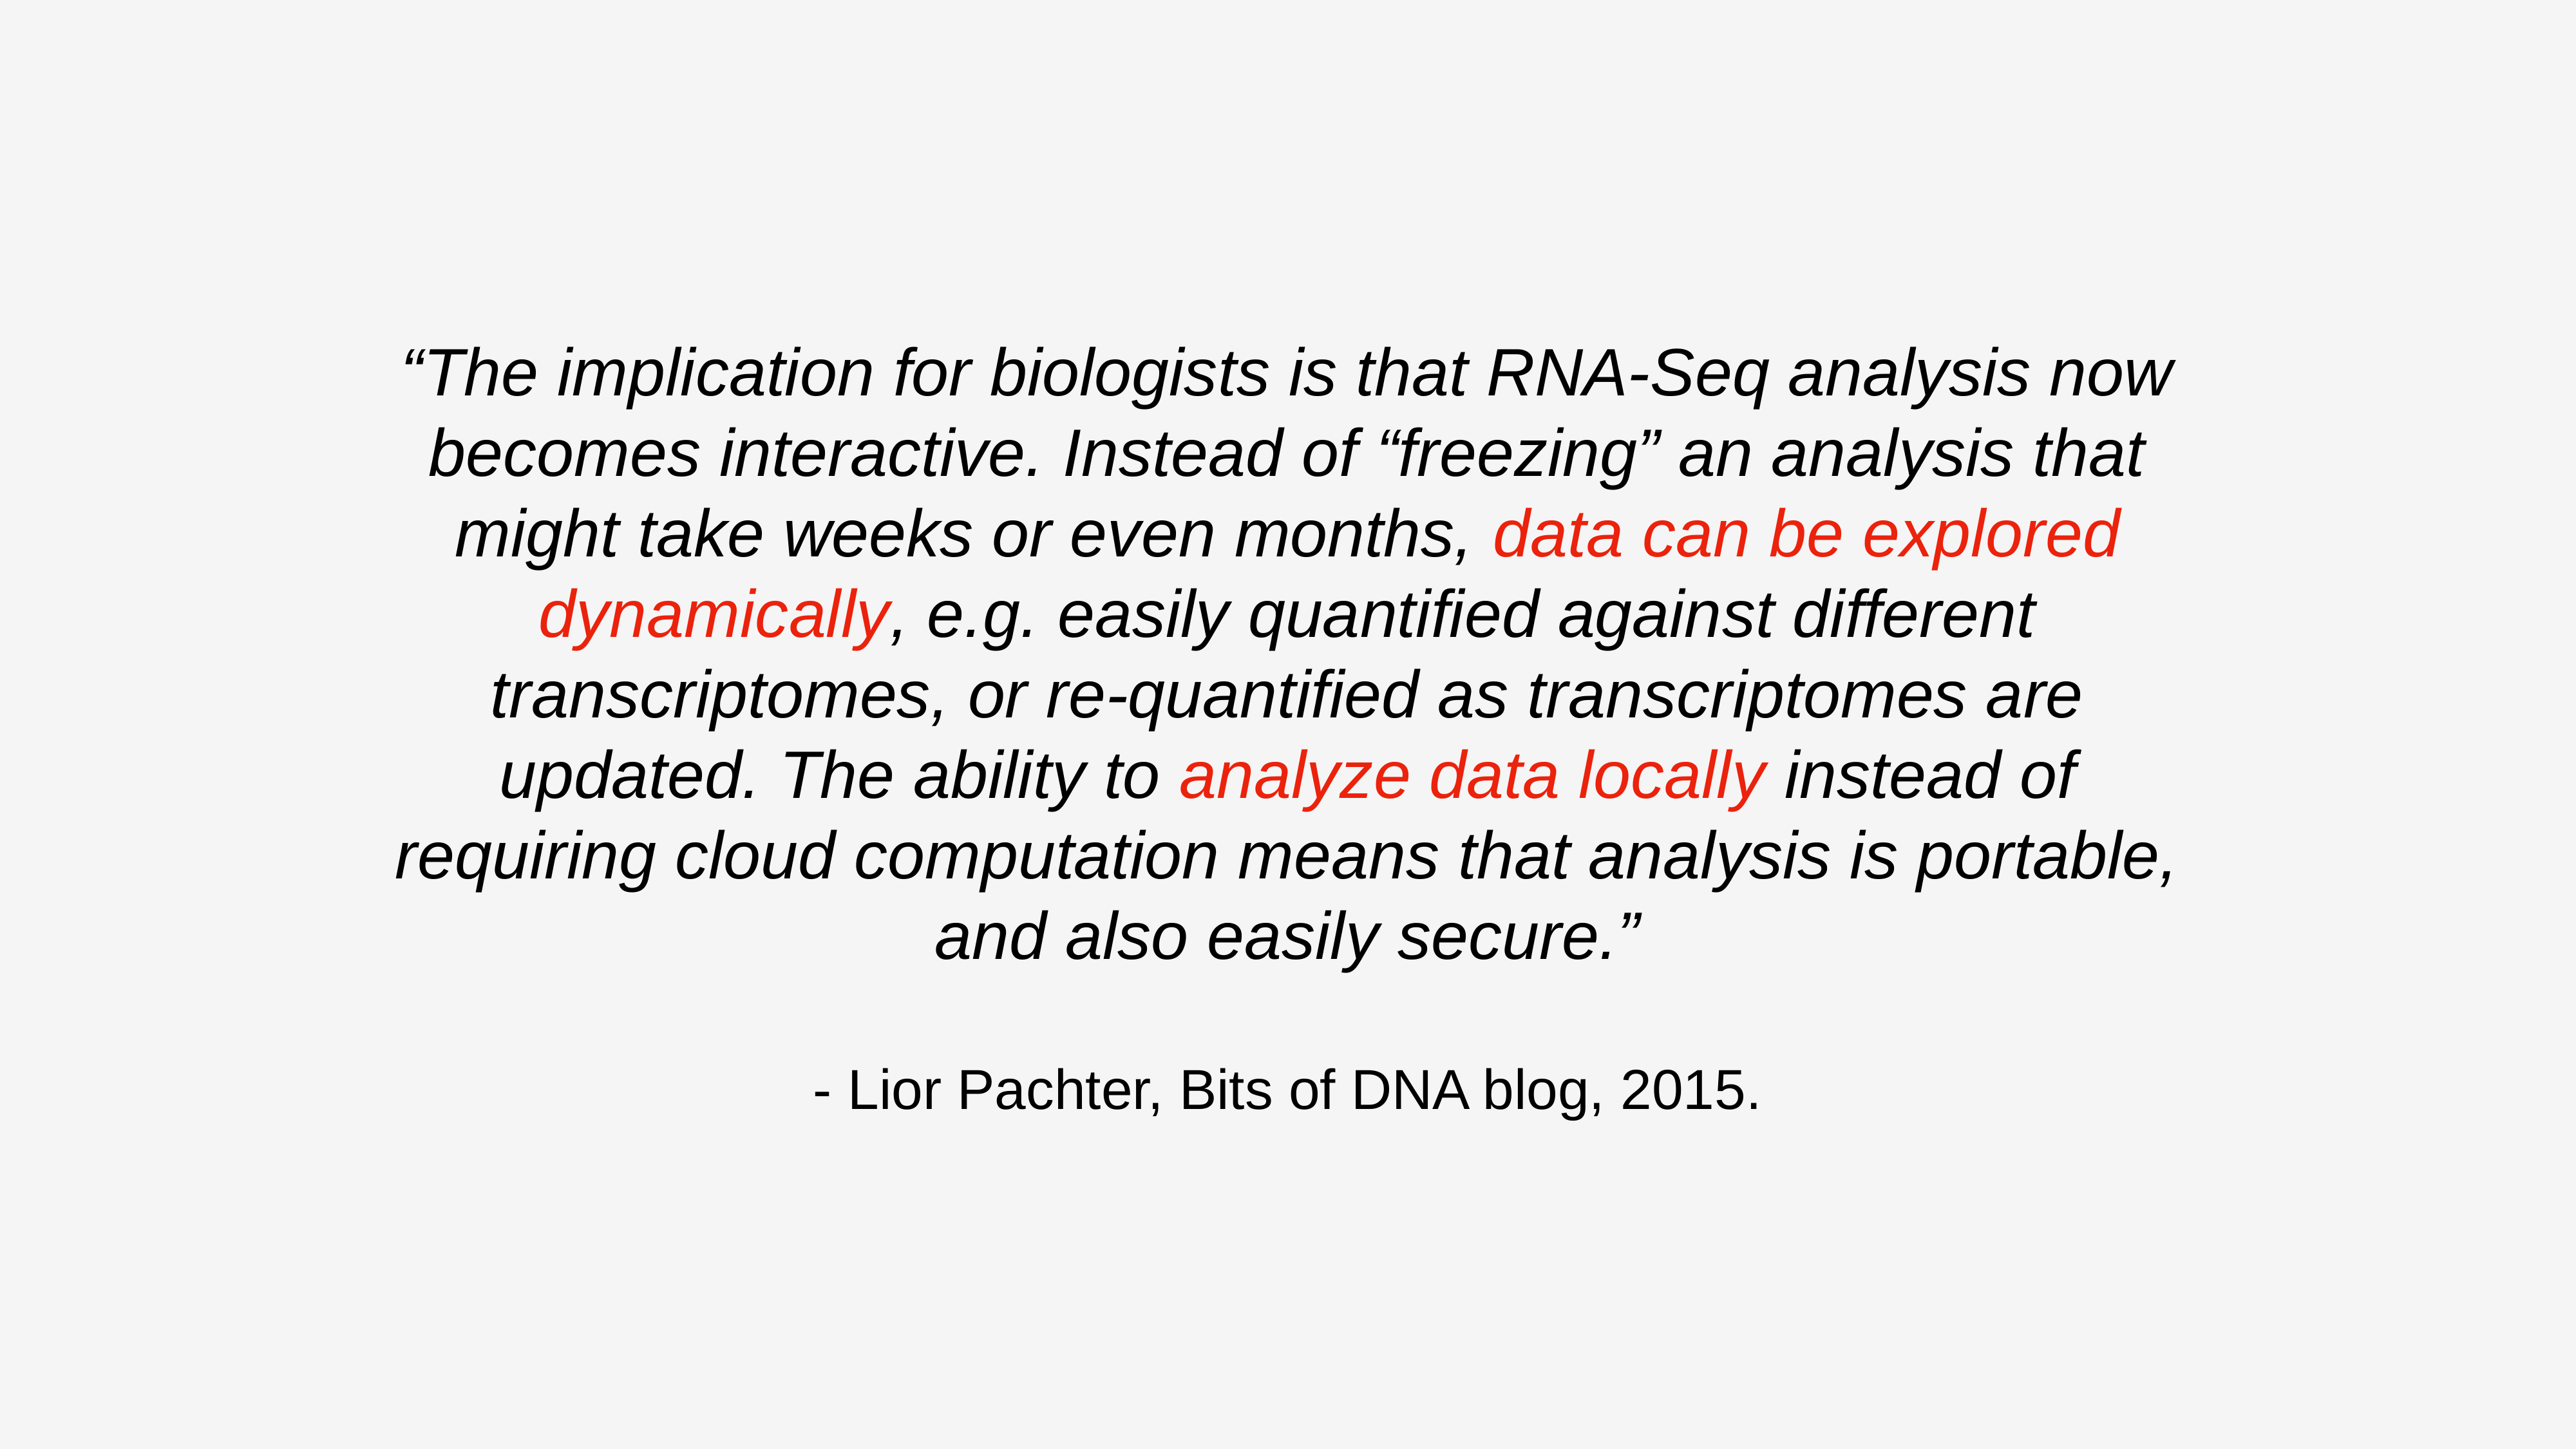

“The implication for biologists is that RNA-Seq analysis now becomes interactive. Instead of “freezing” an analysis that might take weeks or even months, data can be explored dynamically, e.g. easily quantified against different transcriptomes, or re-quantified as transcriptomes are updated. The ability to analyze data locally instead of requiring cloud computation means that analysis is portable, and also easily secure.”

- Lior Pachter, Bits of DNA blog, 2015.
“The implication for biologists is that RNA-Seq analysis now becomes interactive. Instead of “freezing” an analysis that might take weeks or even months, data can be explored dynamically, e.g. easily quantified against different transcriptomes, or re-quantified as transcriptomes are updated. The ability to analyze data locally instead of requiring cloud computation means that analysis is portable, and also easily secure.”

- Lior Pachter, Bits of DNA blog, 2015.